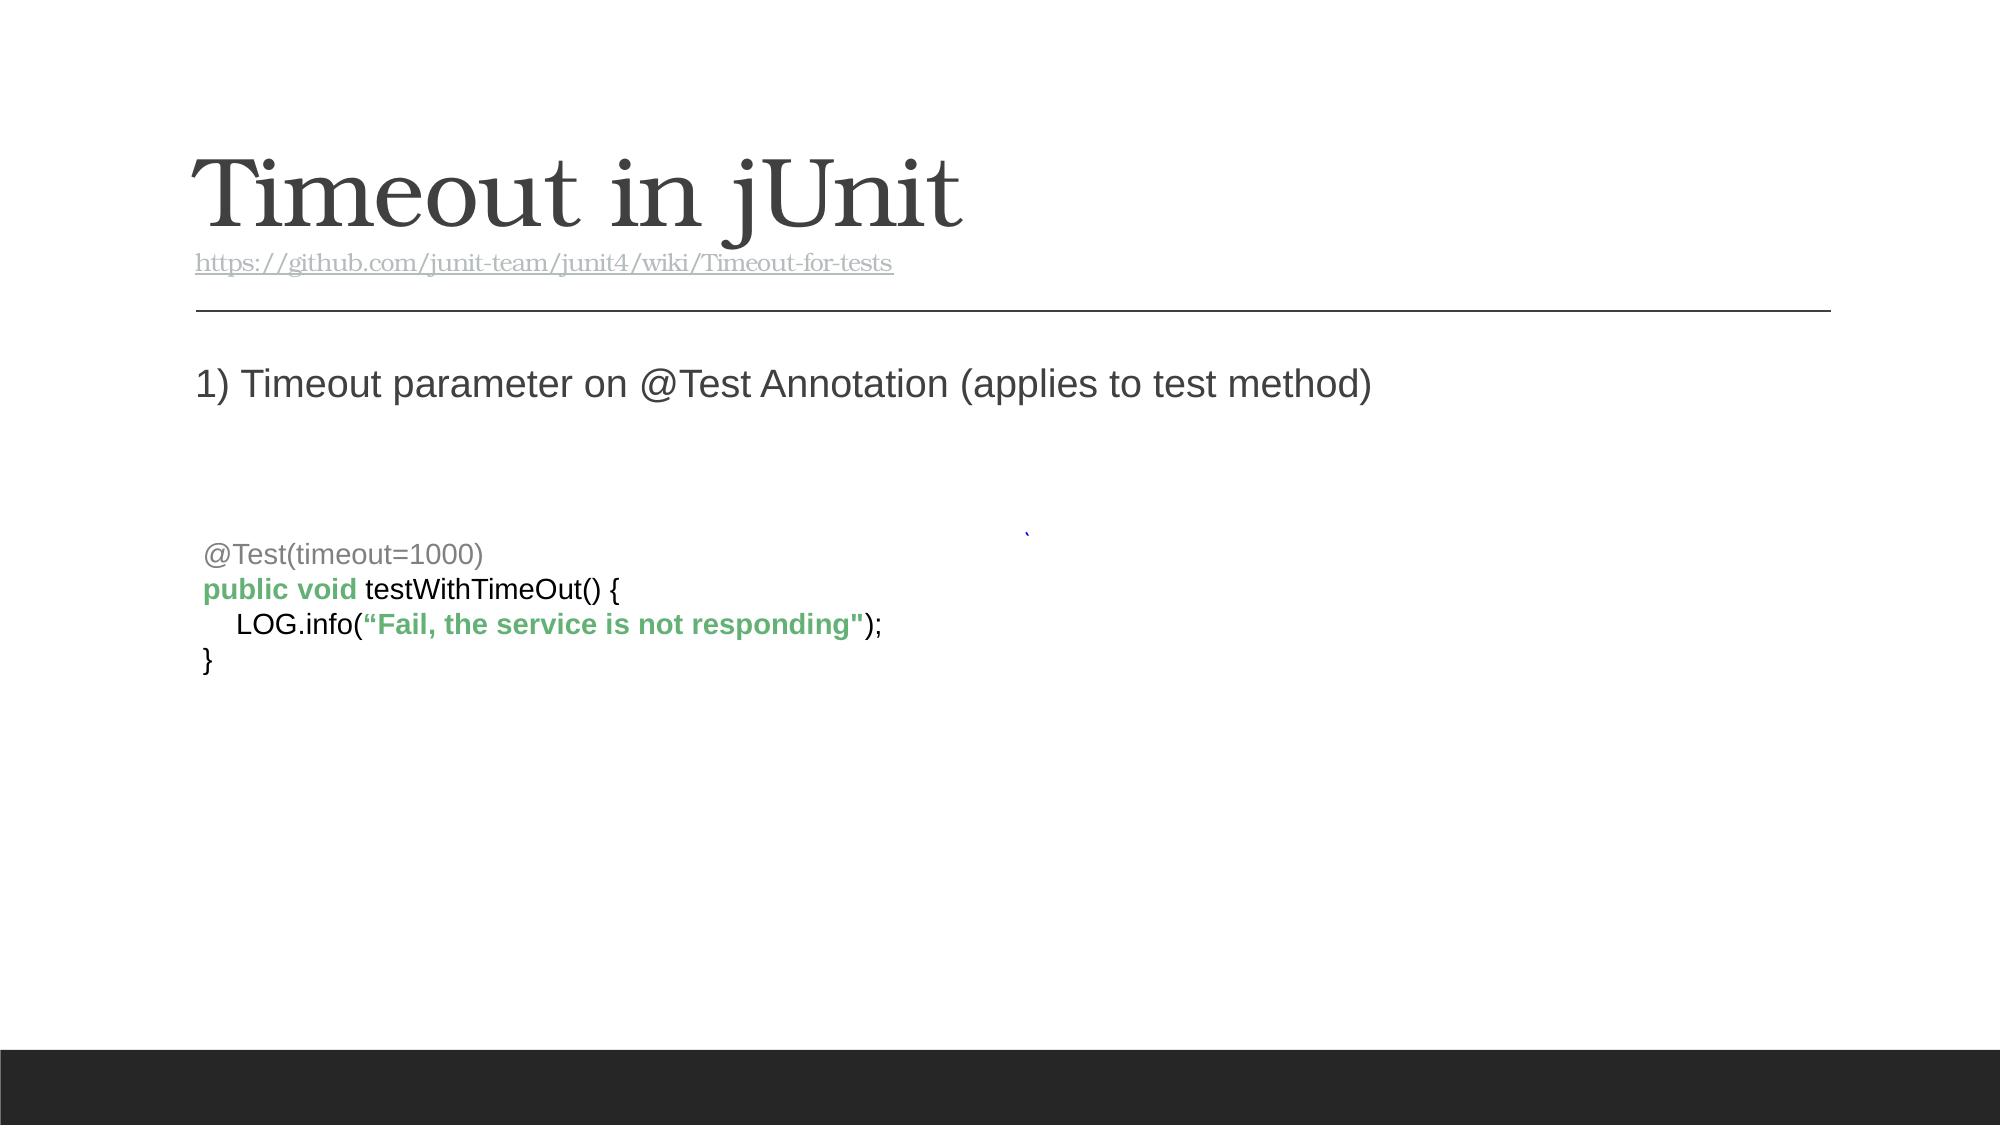

# Timeout in jUnit https://github.com/junit-team/junit4/wiki/Timeout-for-tests
1) Timeout parameter on @Test Annotation (applies to test method)

    @Test(timeout=1000)
    public void testWithTimeOut() {
        LOG.info(“Fail, the service is not responding");
    }